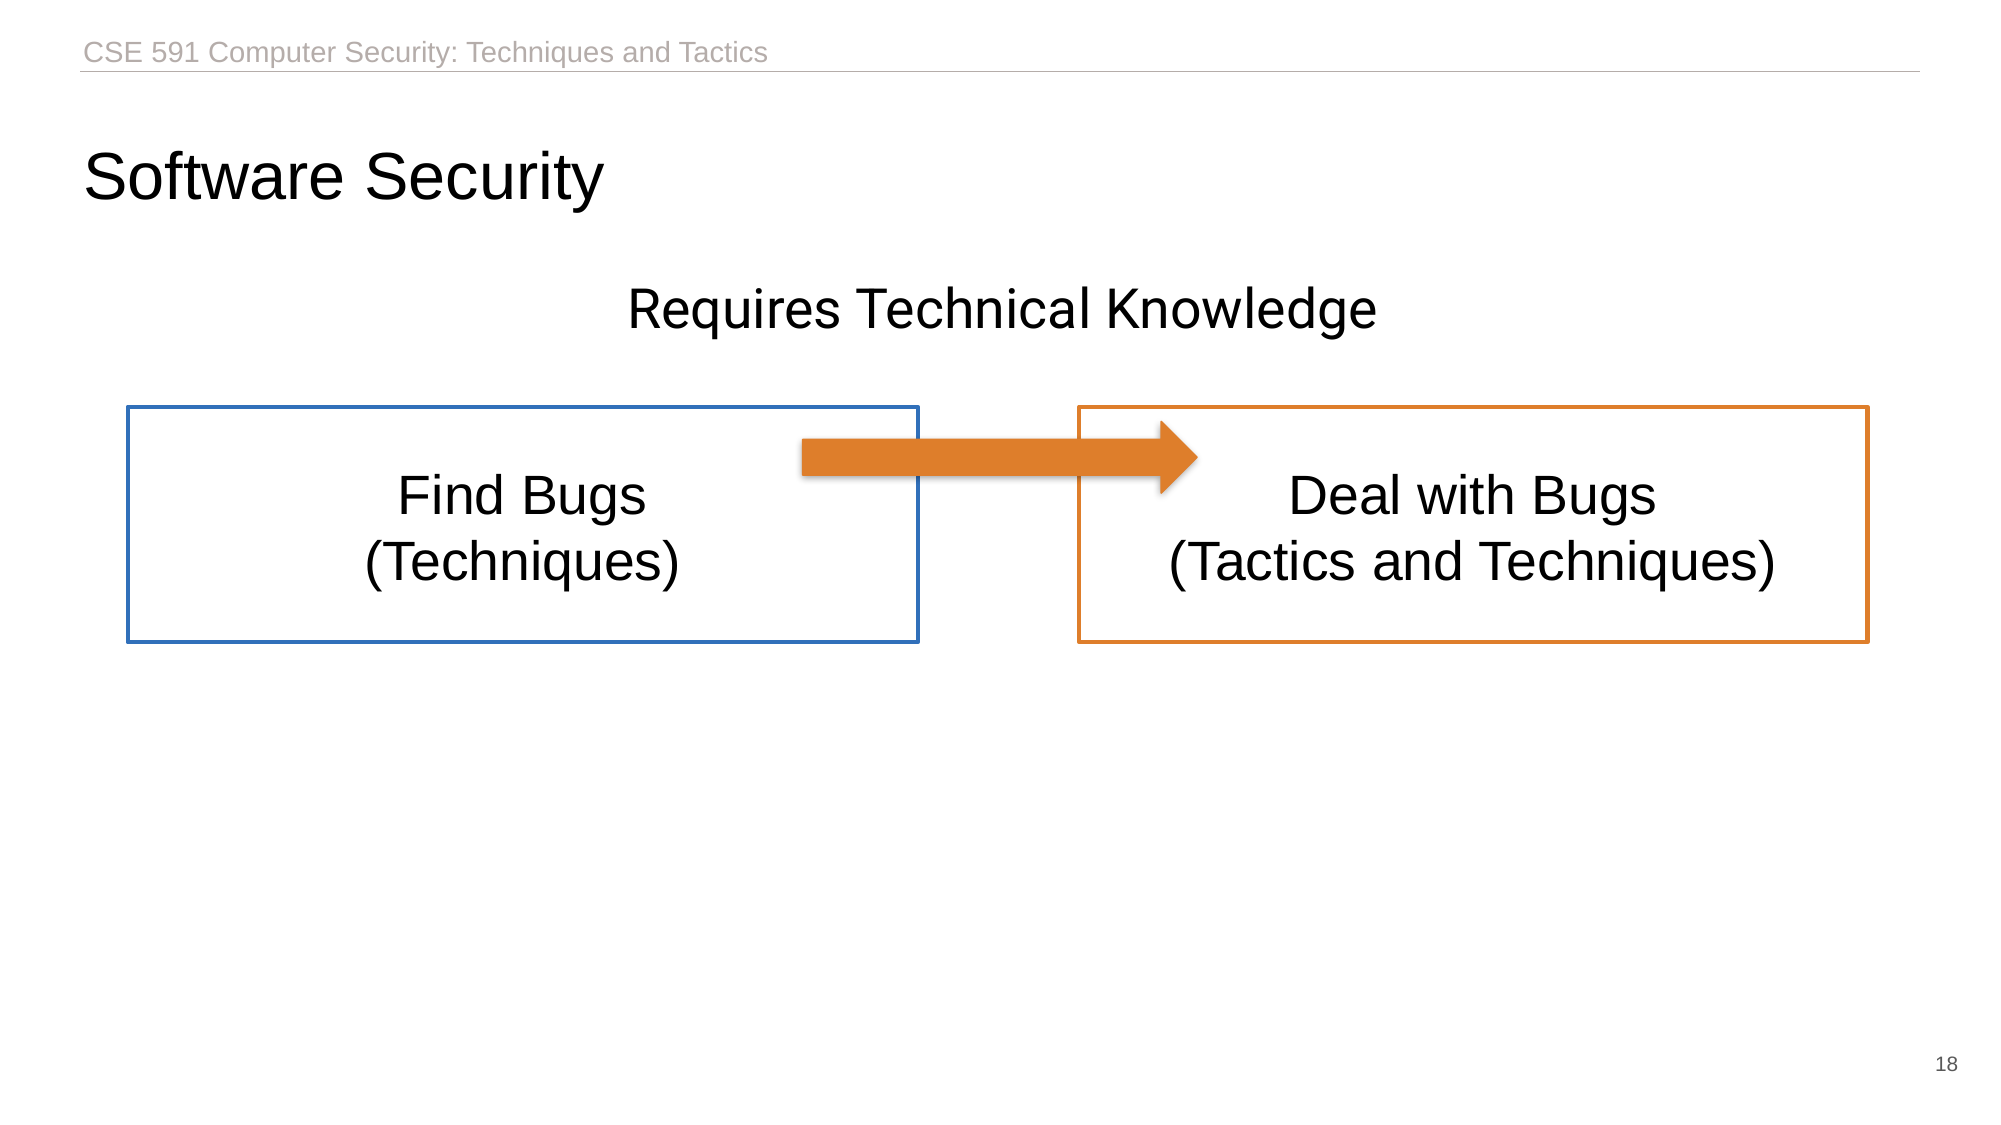

# Software Security
Requires Technical Knowledge

Find Bugs
(Techniques)
Deal with Bugs
(Tactics and Techniques)
18